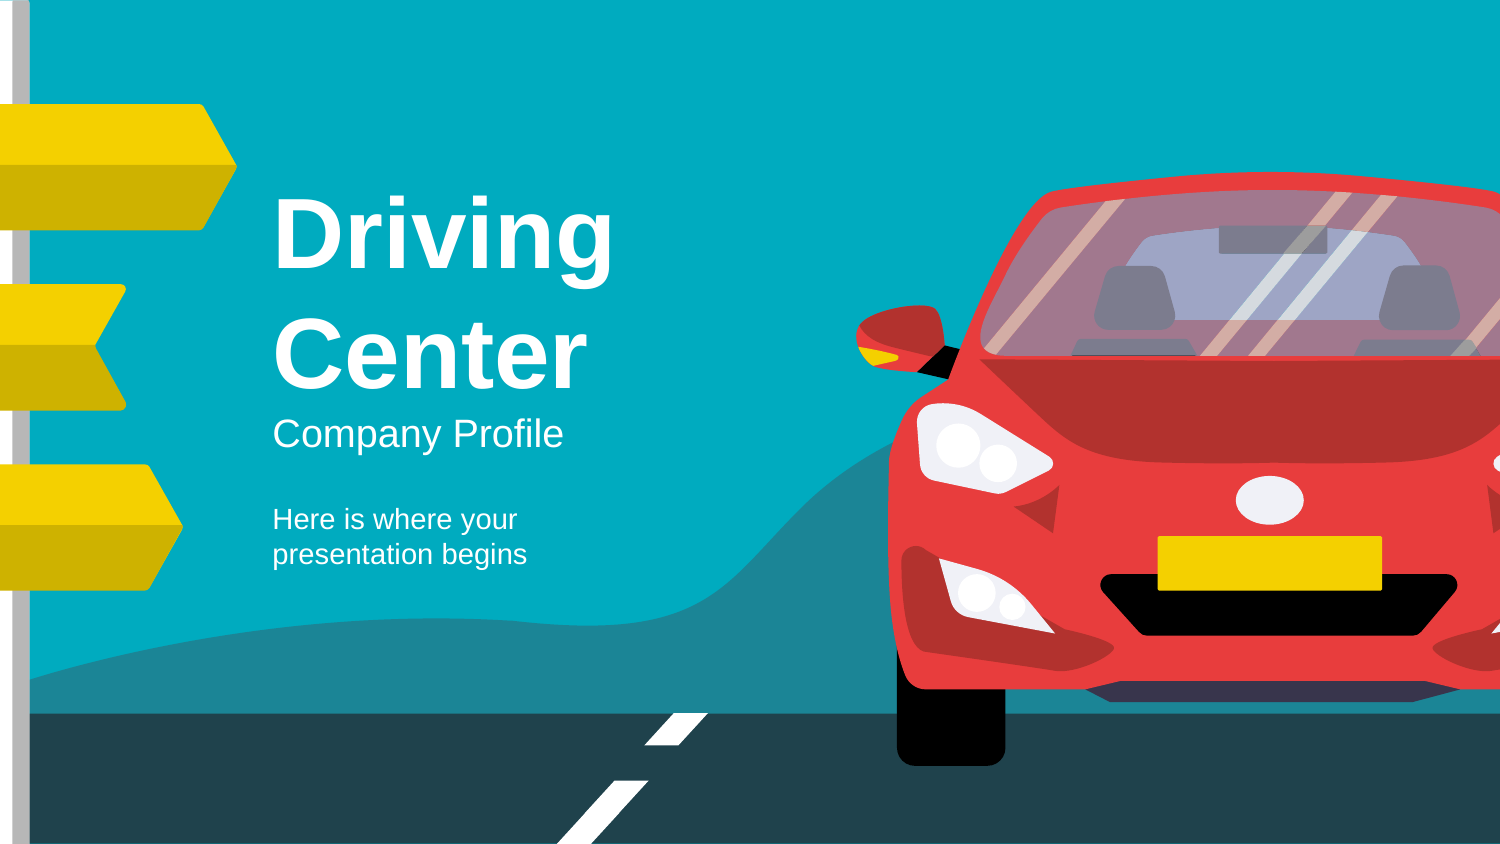

# Driving Center
Company Profile

Here is where your presentation begins